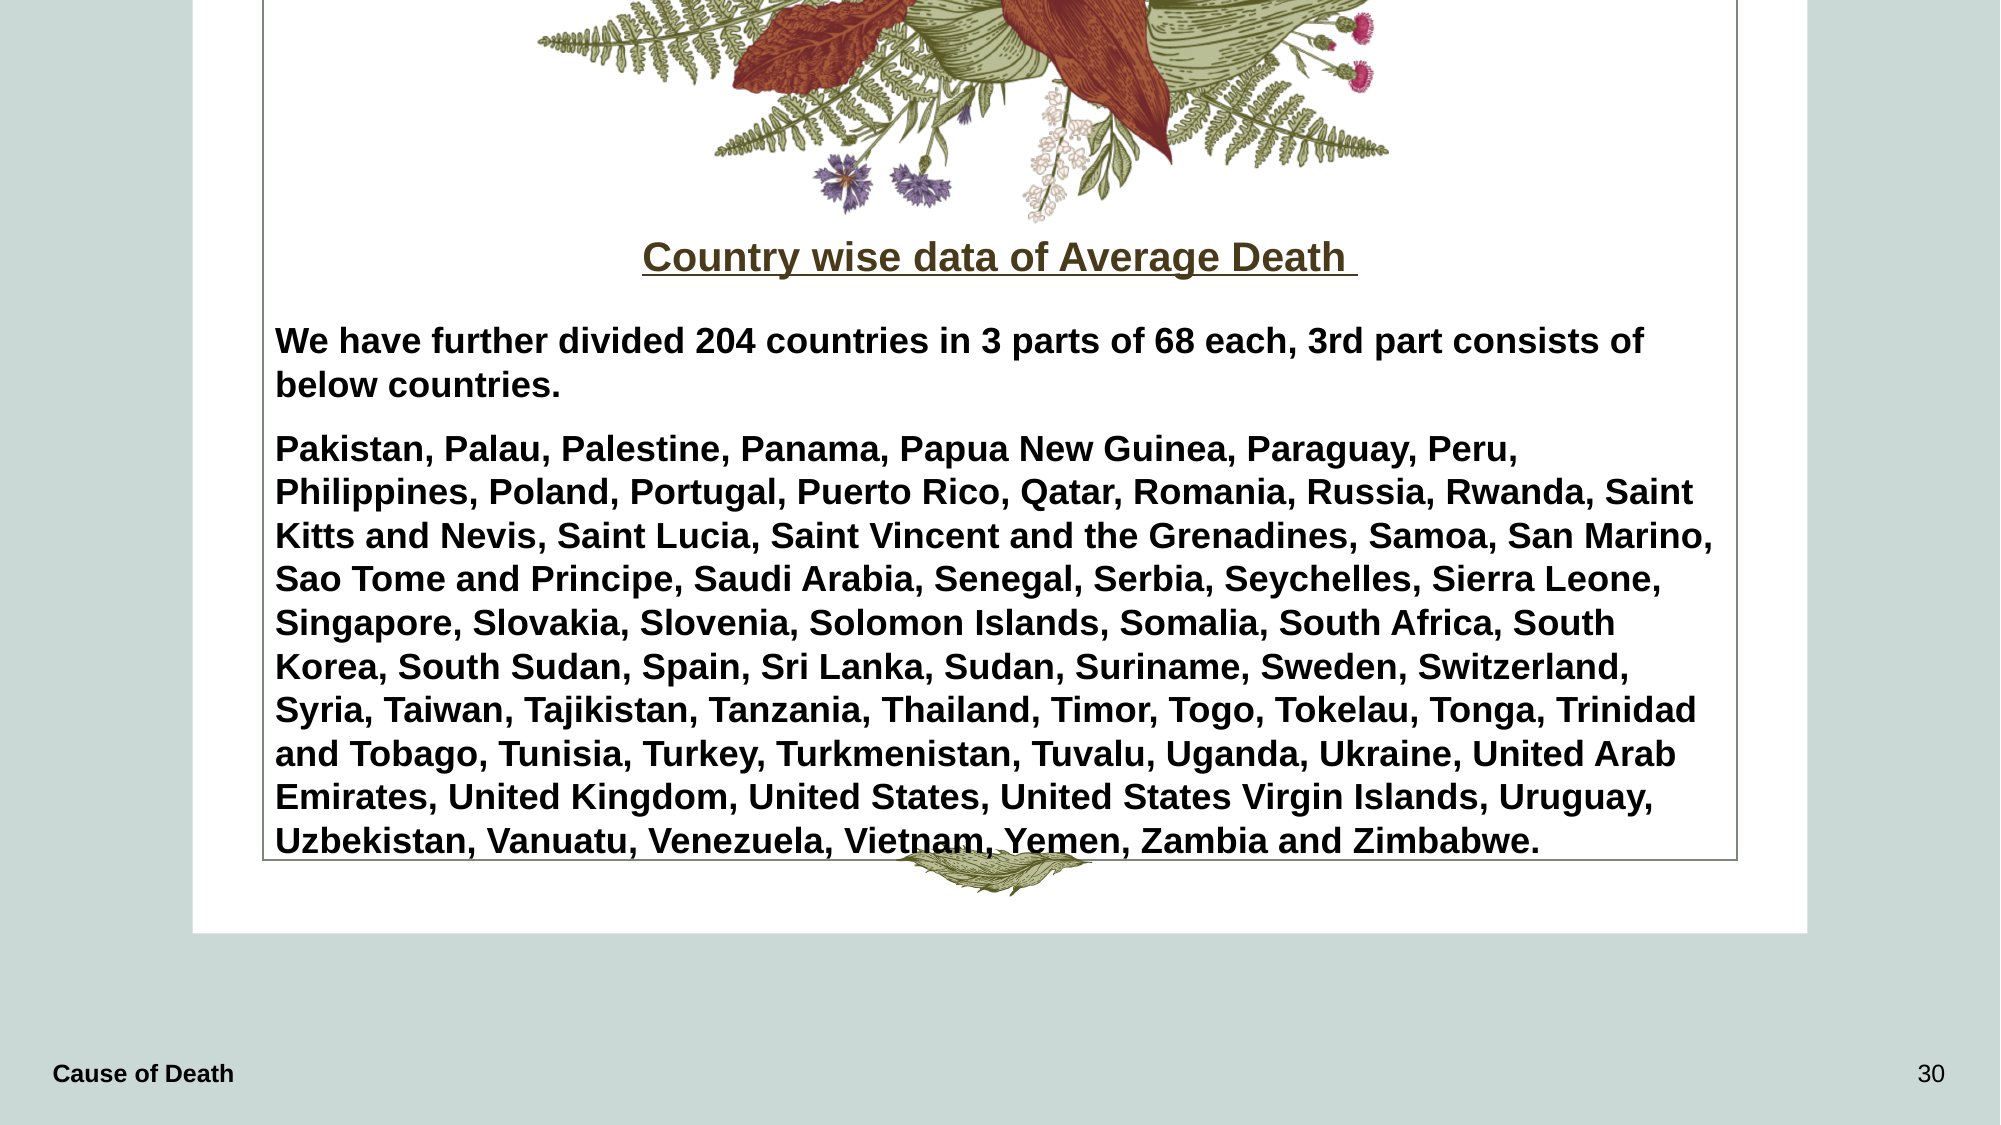

# Country wise data of Average Death
We have further divided 204 countries in 3 parts of 68 each, 3rd part consists of below countries.
Pakistan, Palau, Palestine, Panama, Papua New Guinea, Paraguay, Peru, Philippines, Poland, Portugal, Puerto Rico, Qatar, Romania, Russia, Rwanda, Saint Kitts and Nevis, Saint Lucia, Saint Vincent and the Grenadines, Samoa, San Marino, Sao Tome and Principe, Saudi Arabia, Senegal, Serbia, Seychelles, Sierra Leone, Singapore, Slovakia, Slovenia, Solomon Islands, Somalia, South Africa, South Korea, South Sudan, Spain, Sri Lanka, Sudan, Suriname, Sweden, Switzerland, Syria, Taiwan, Tajikistan, Tanzania, Thailand, Timor, Togo, Tokelau, Tonga, Trinidad and Tobago, Tunisia, Turkey, Turkmenistan, Tuvalu, Uganda, Ukraine, United Arab Emirates, United Kingdom, United States, United States Virgin Islands, Uruguay, Uzbekistan, Vanuatu, Venezuela, Vietnam, Yemen, Zambia and Zimbabwe.
Cause of Death
30